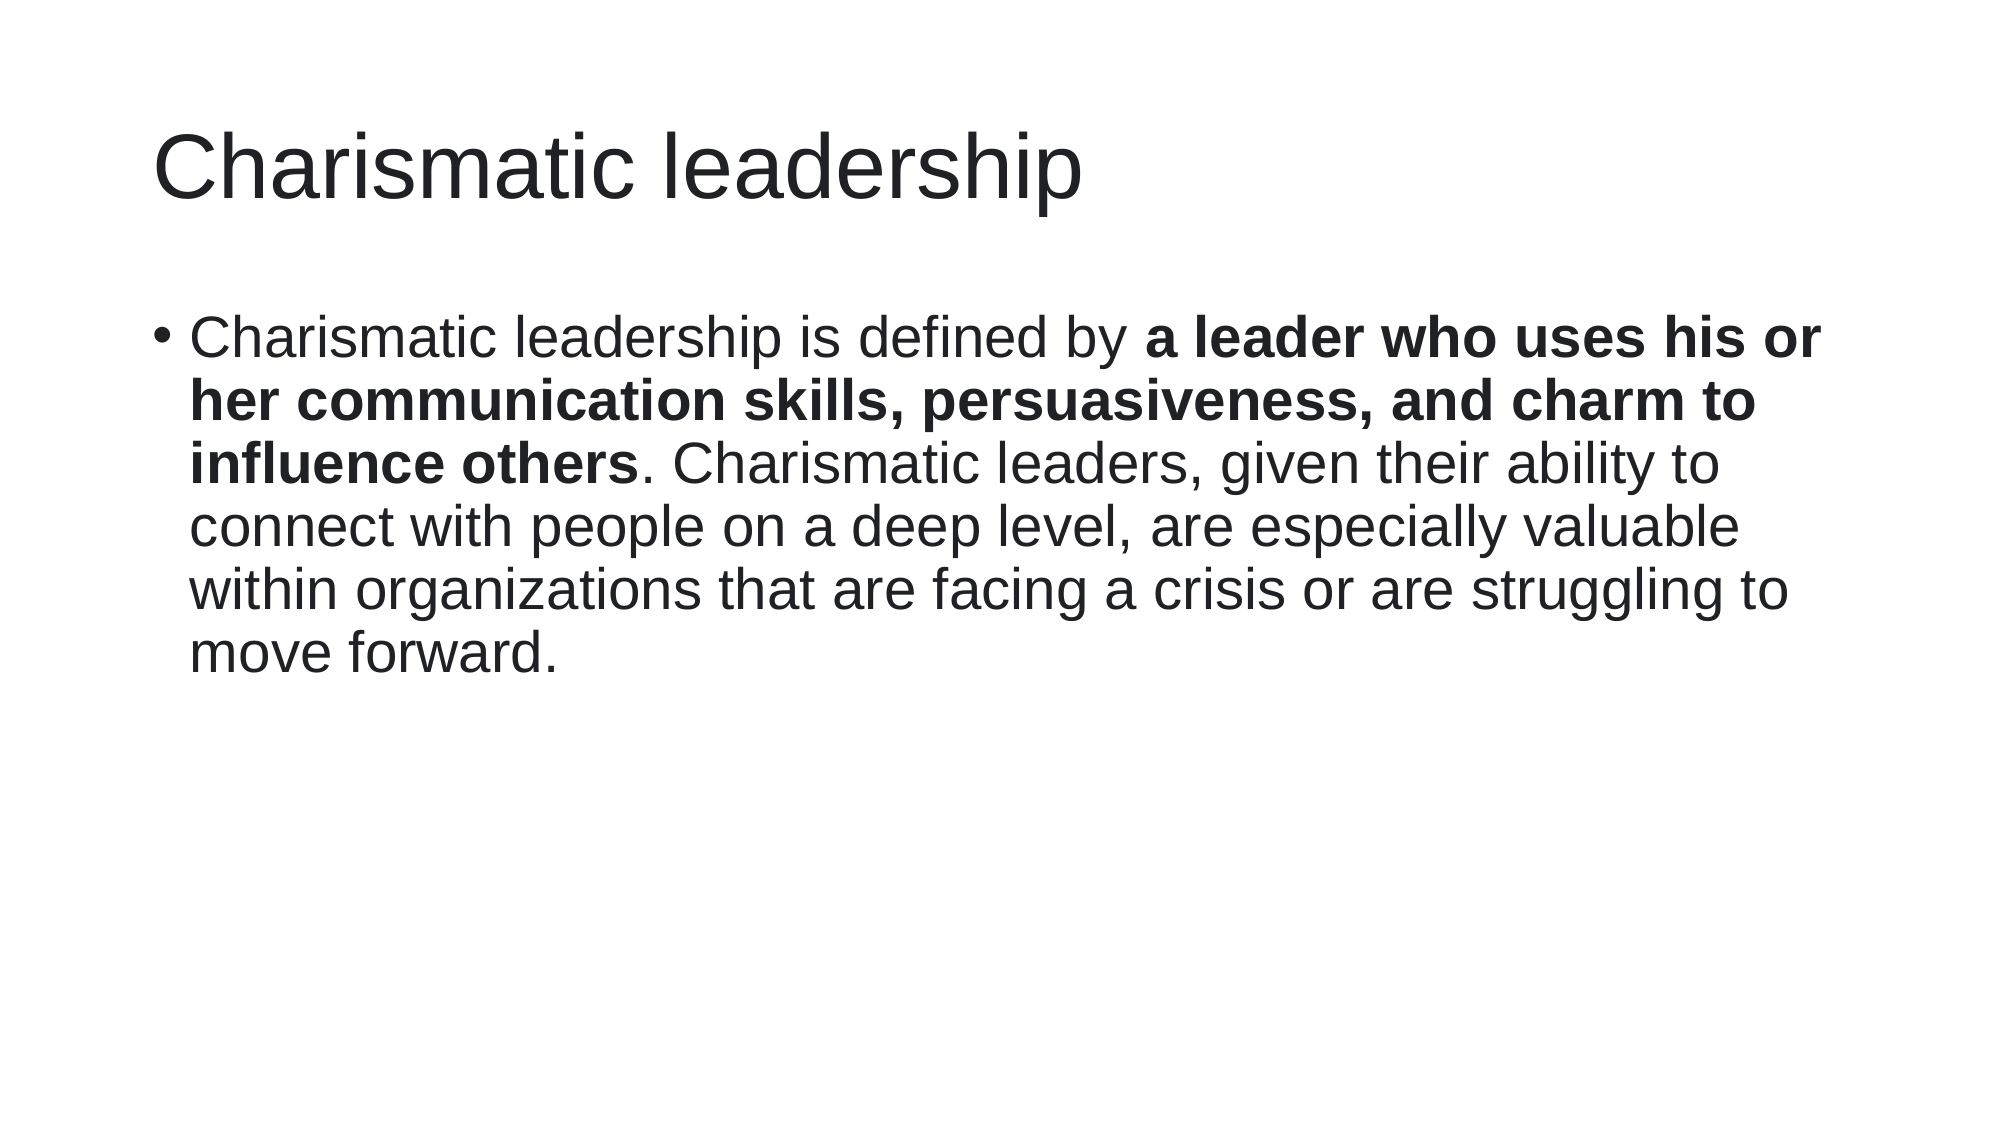

# Charismatic leadership
Charismatic leadership is defined by a leader who uses his or her communication skills, persuasiveness, and charm to influence others. Charismatic leaders, given their ability to connect with people on a deep level, are especially valuable within organizations that are facing a crisis or are struggling to move forward.